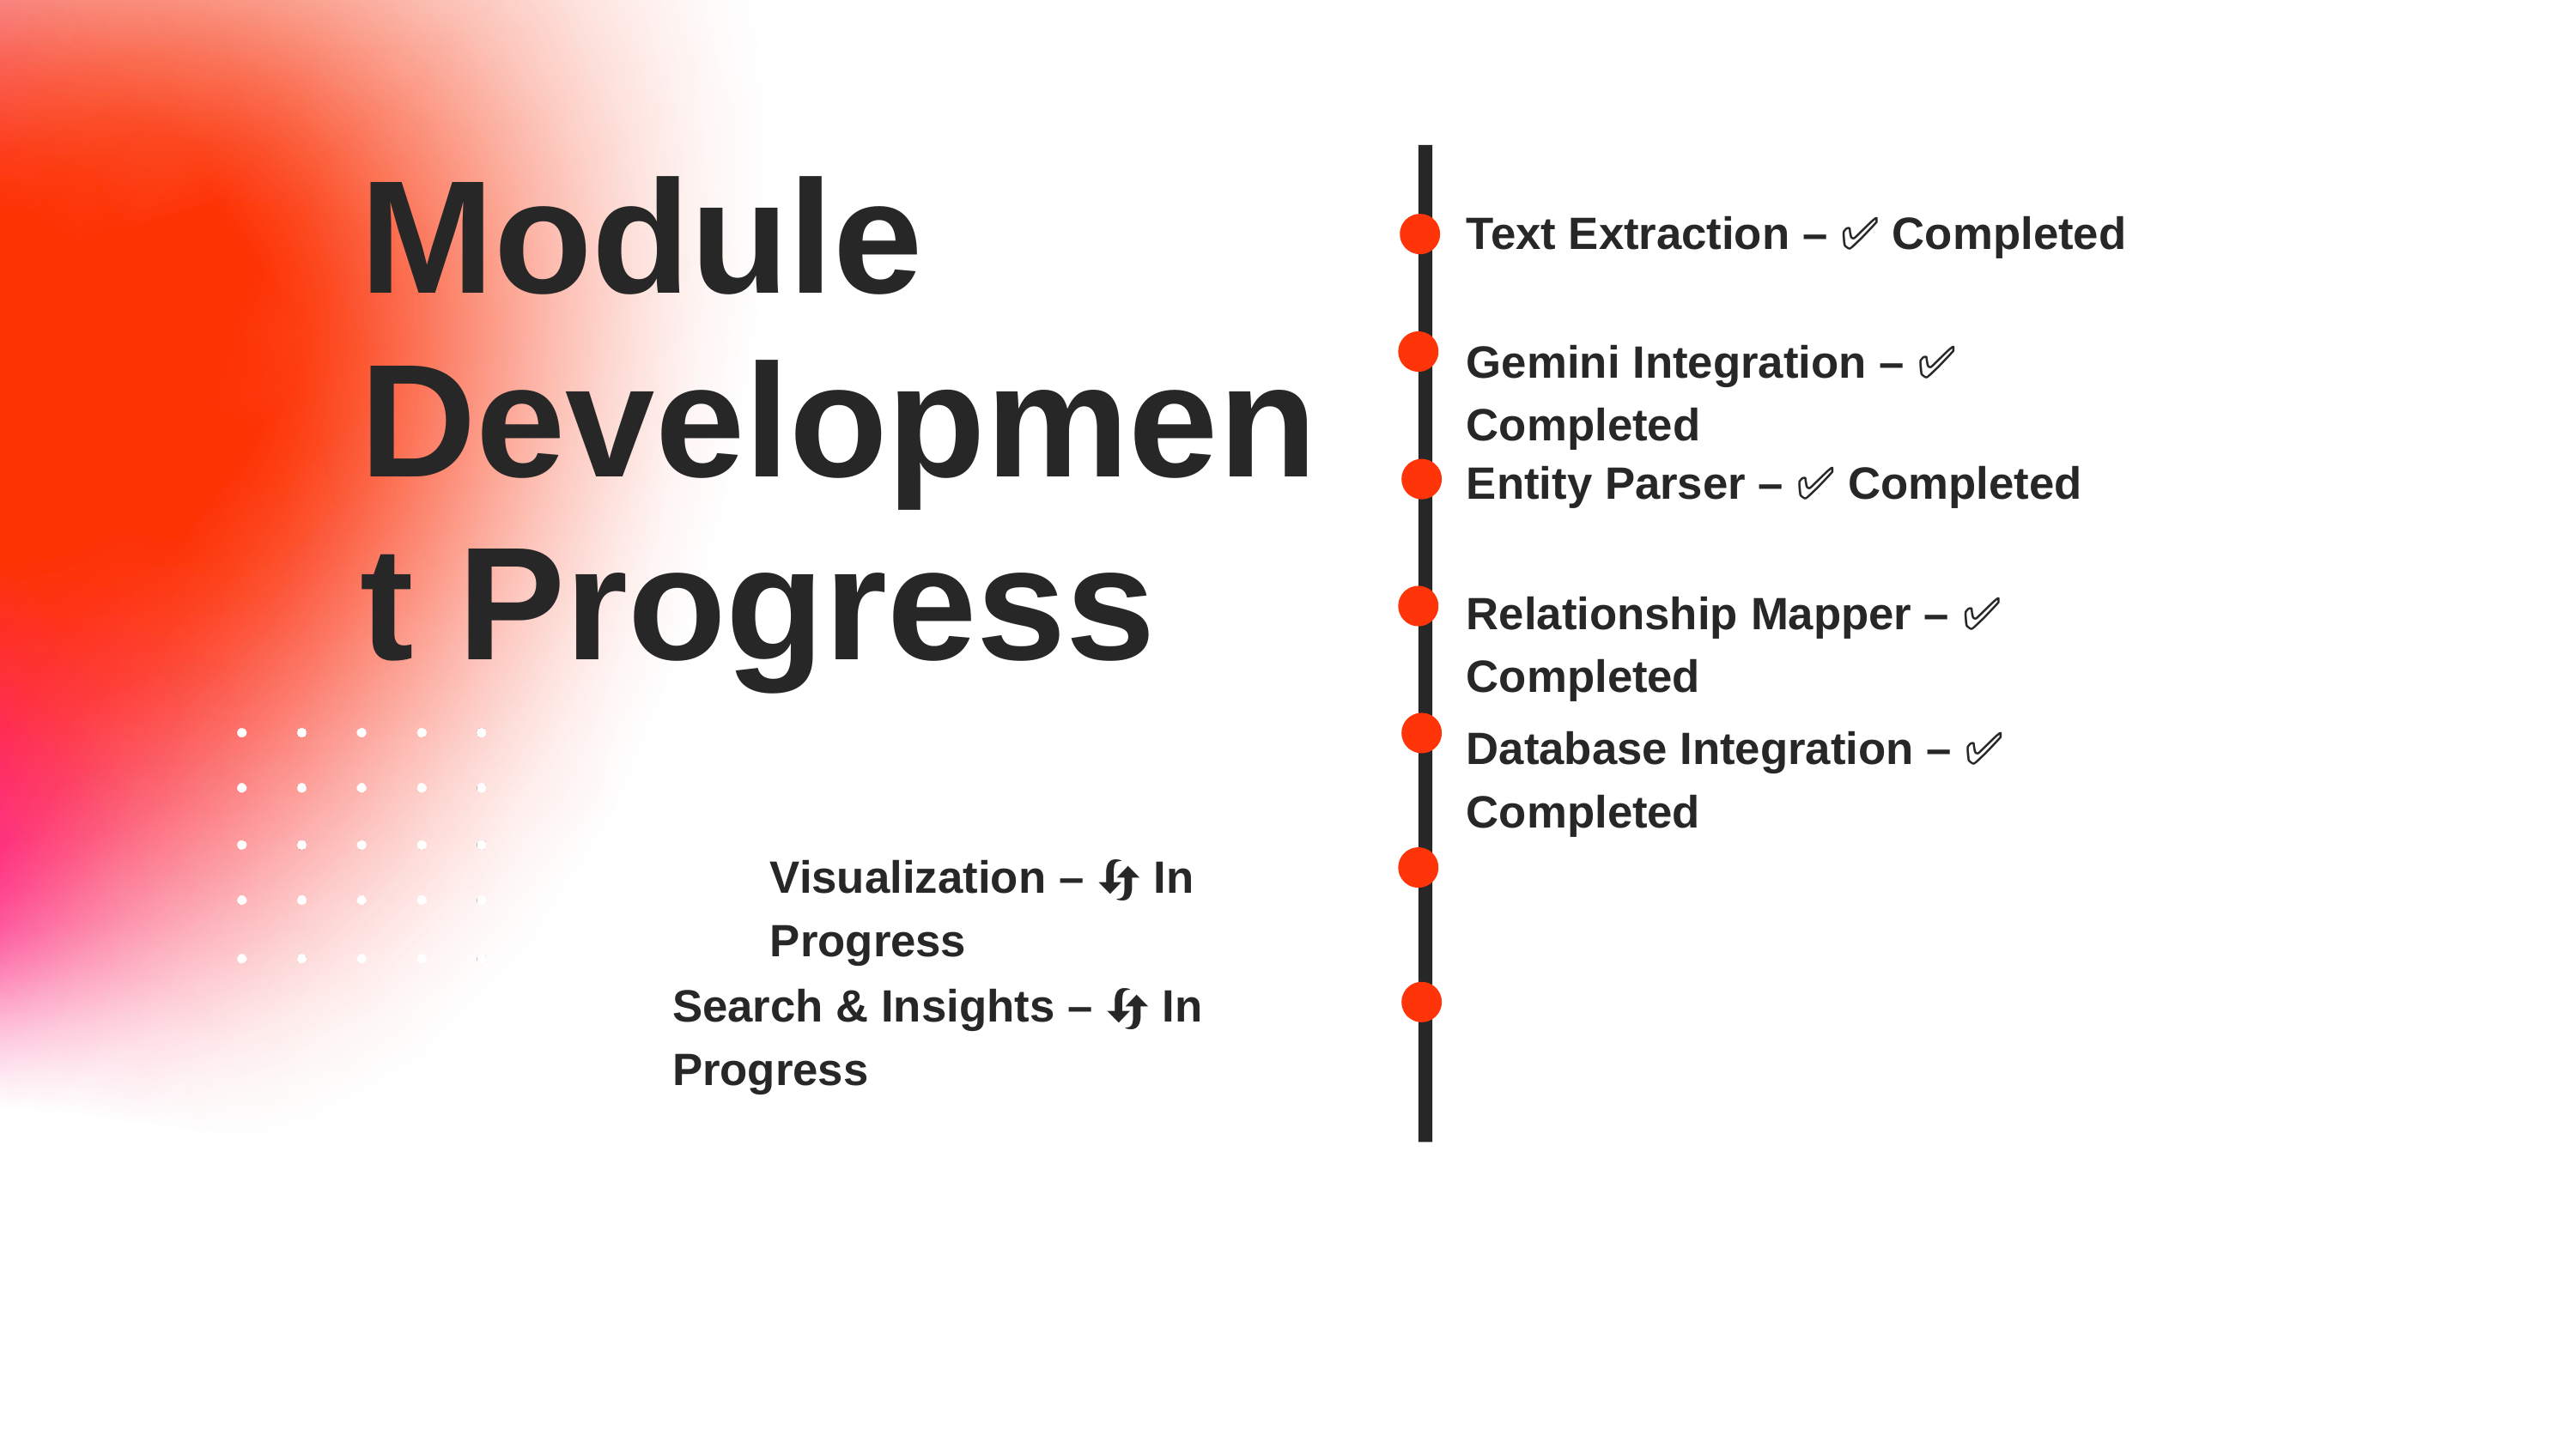

Text Extraction – ✅ Completed
Module Development Progress

Gemini Integration – ✅ Completed

Entity Parser – ✅ Completed

Relationship Mapper – ✅ Completed

Database Integration – ✅ Completed

Visualization – 🔄 In Progress

Search & Insights – 🔄 In Progress